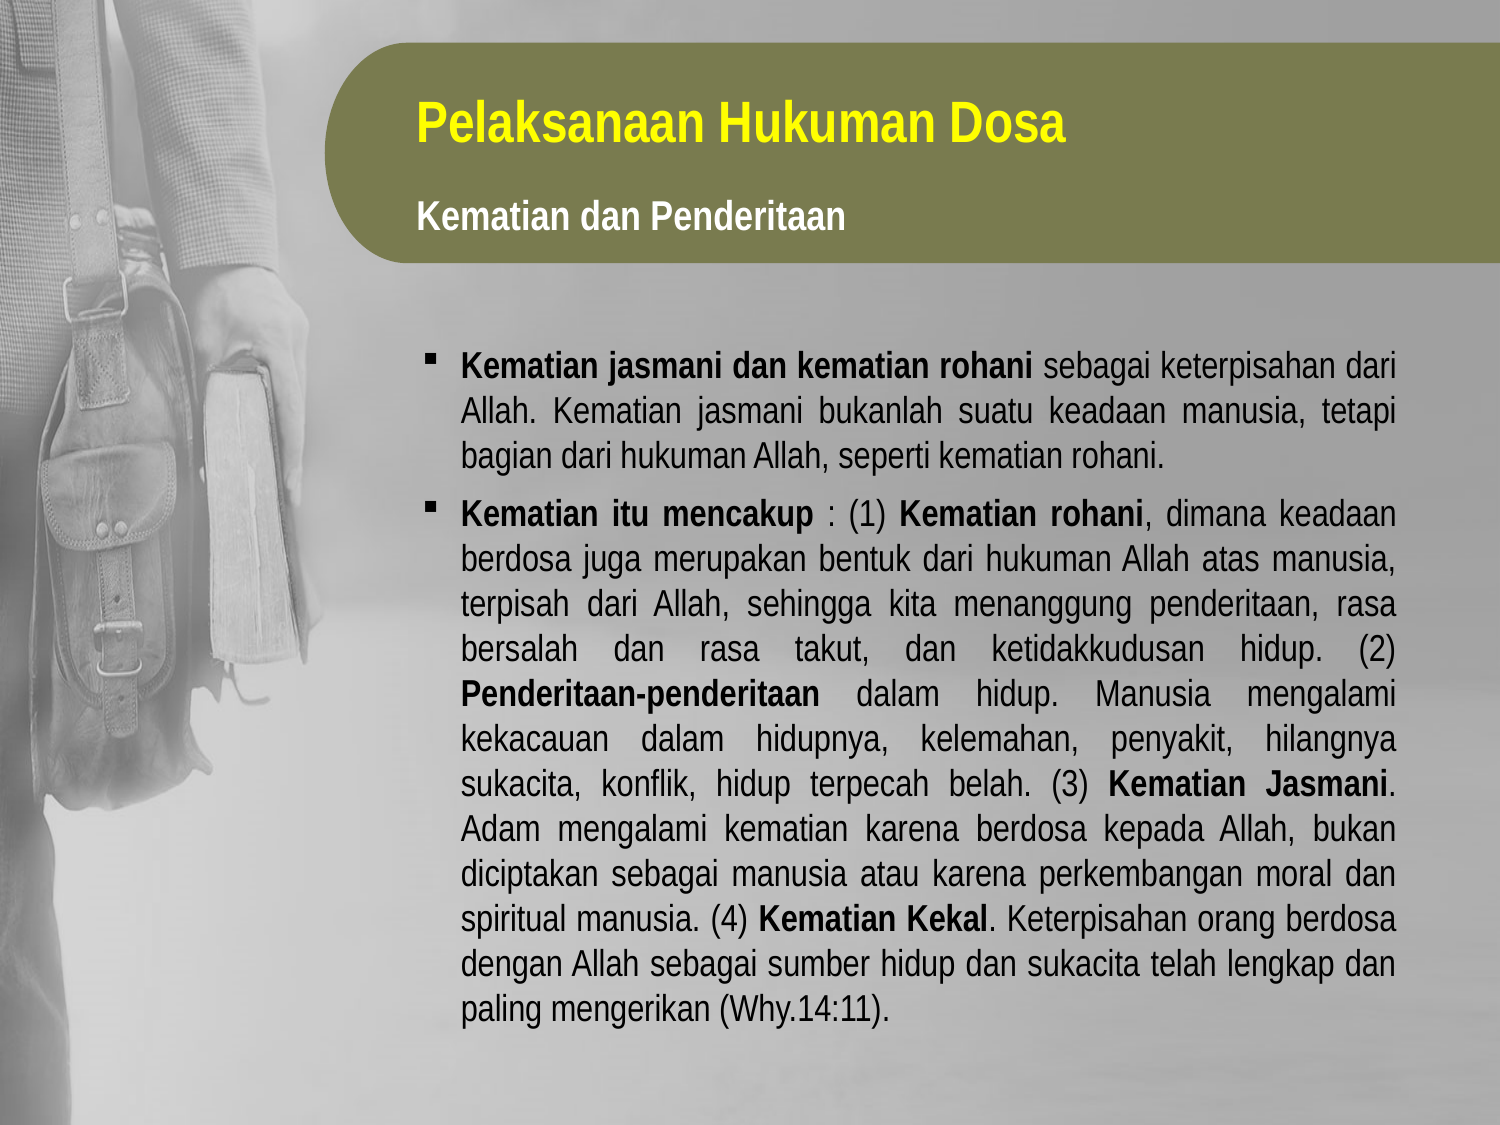

Pelaksanaan Hukuman Dosa
Kematian dan Penderitaan
Kematian jasmani dan kematian rohani sebagai keterpisahan dari Allah. Kematian jasmani bukanlah suatu keadaan manusia, tetapi bagian dari hukuman Allah, seperti kematian rohani.
Kematian itu mencakup : (1) Kematian rohani, dimana keadaan berdosa juga merupakan bentuk dari hukuman Allah atas manusia, terpisah dari Allah, sehingga kita menanggung penderitaan, rasa bersalah dan rasa takut, dan ketidakkudusan hidup. (2) Penderitaan-penderitaan dalam hidup. Manusia mengalami kekacauan dalam hidupnya, kelemahan, penyakit, hilangnya sukacita, konflik, hidup terpecah belah. (3) Kematian Jasmani. Adam mengalami kematian karena berdosa kepada Allah, bukan diciptakan sebagai manusia atau karena perkembangan moral dan spiritual manusia. (4) Kematian Kekal. Keterpisahan orang berdosa dengan Allah sebagai sumber hidup dan sukacita telah lengkap dan paling mengerikan (Why.14:11).